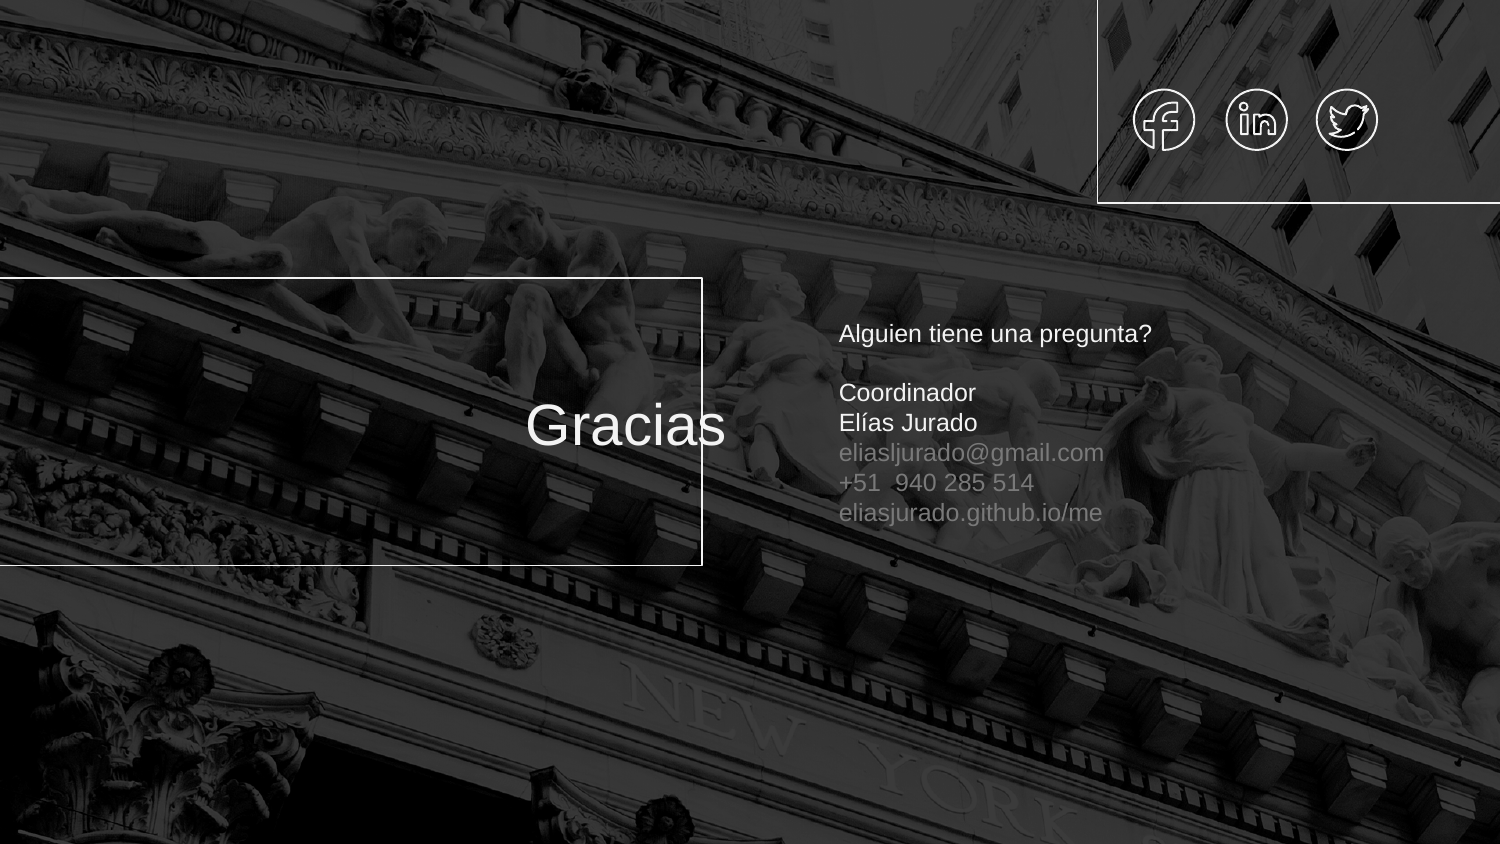

Alguien tiene una pregunta?

Coordinador
Elías Jurado
eliasljurado@gmail.com
+51  940 285 514
eliasjurado.github.io/me
# Gracias